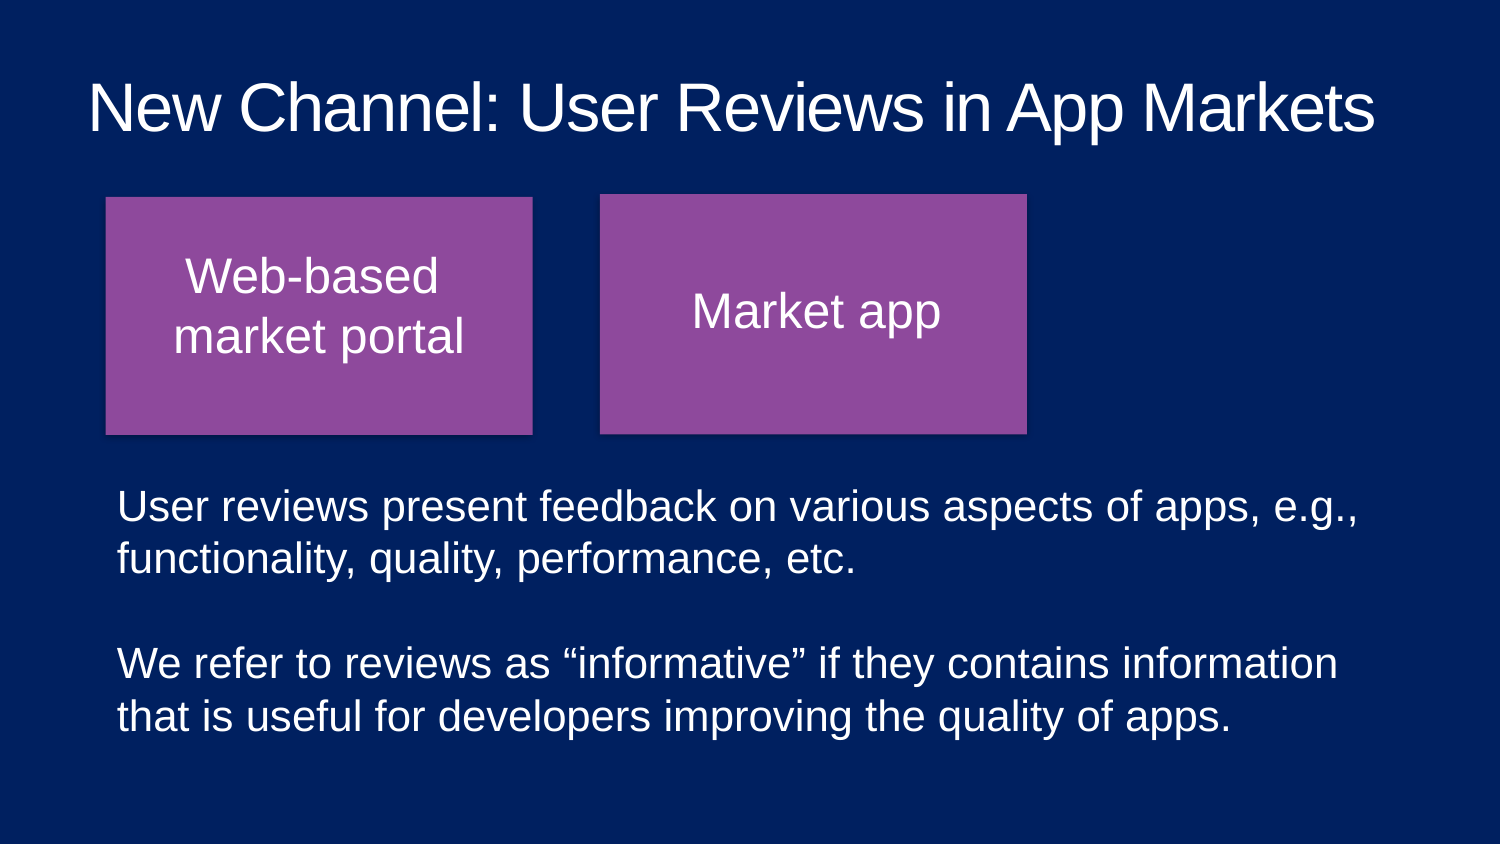

# New Channel: User Reviews in App Markets

Web-based
market portal

Market app
User reviews present feedback on various aspects of apps, e.g., functionality, quality, performance, etc.

We refer to reviews as “informative” if they contains information that is useful for developers improving the quality of apps.